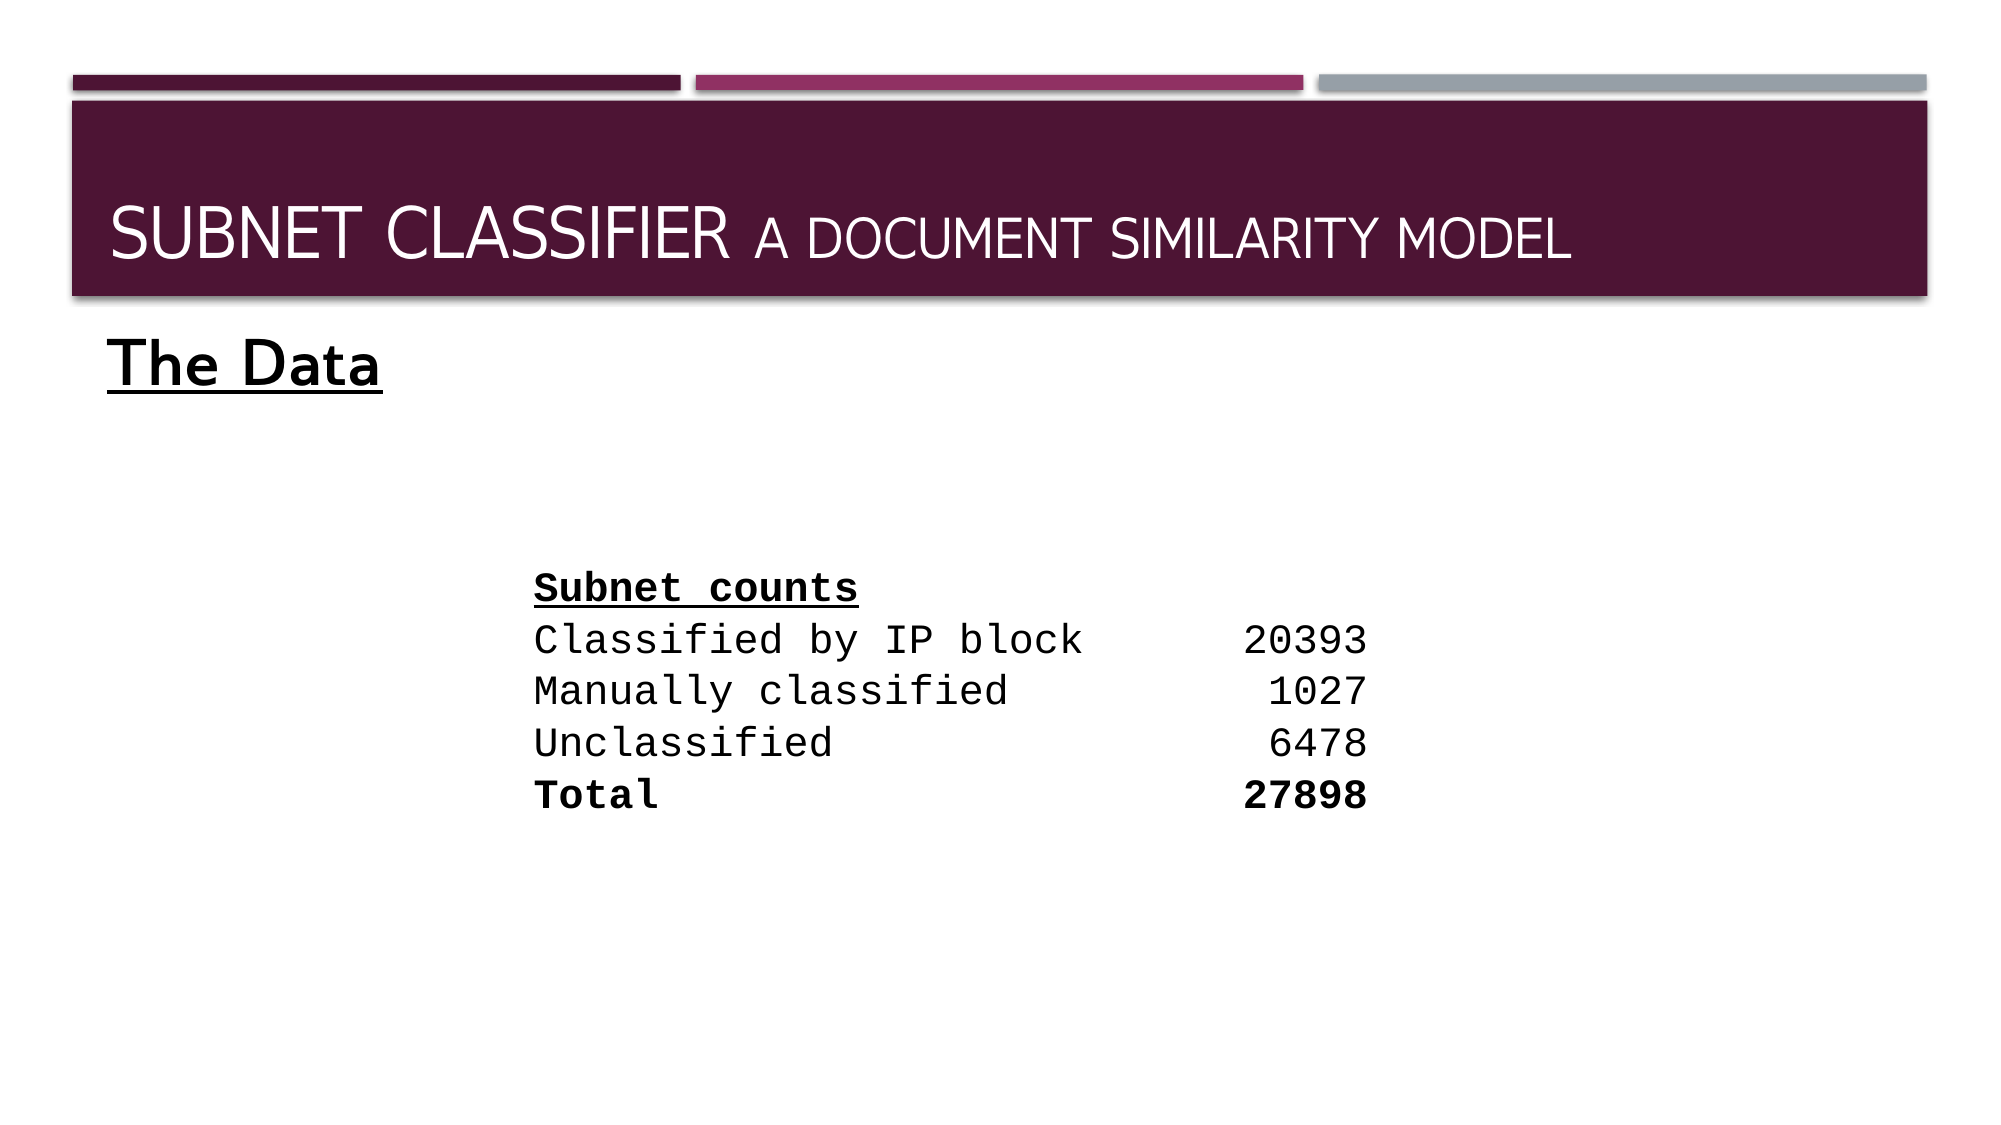

# SUBNET CLASSIFIER A document similarity model
The Data
| Subnet counts |  |
| --- | --- |
| Classified by IP block | 20393 |
| Manually classified | 1027 |
| Unclassified | 6478 |
| Total | 27898 |